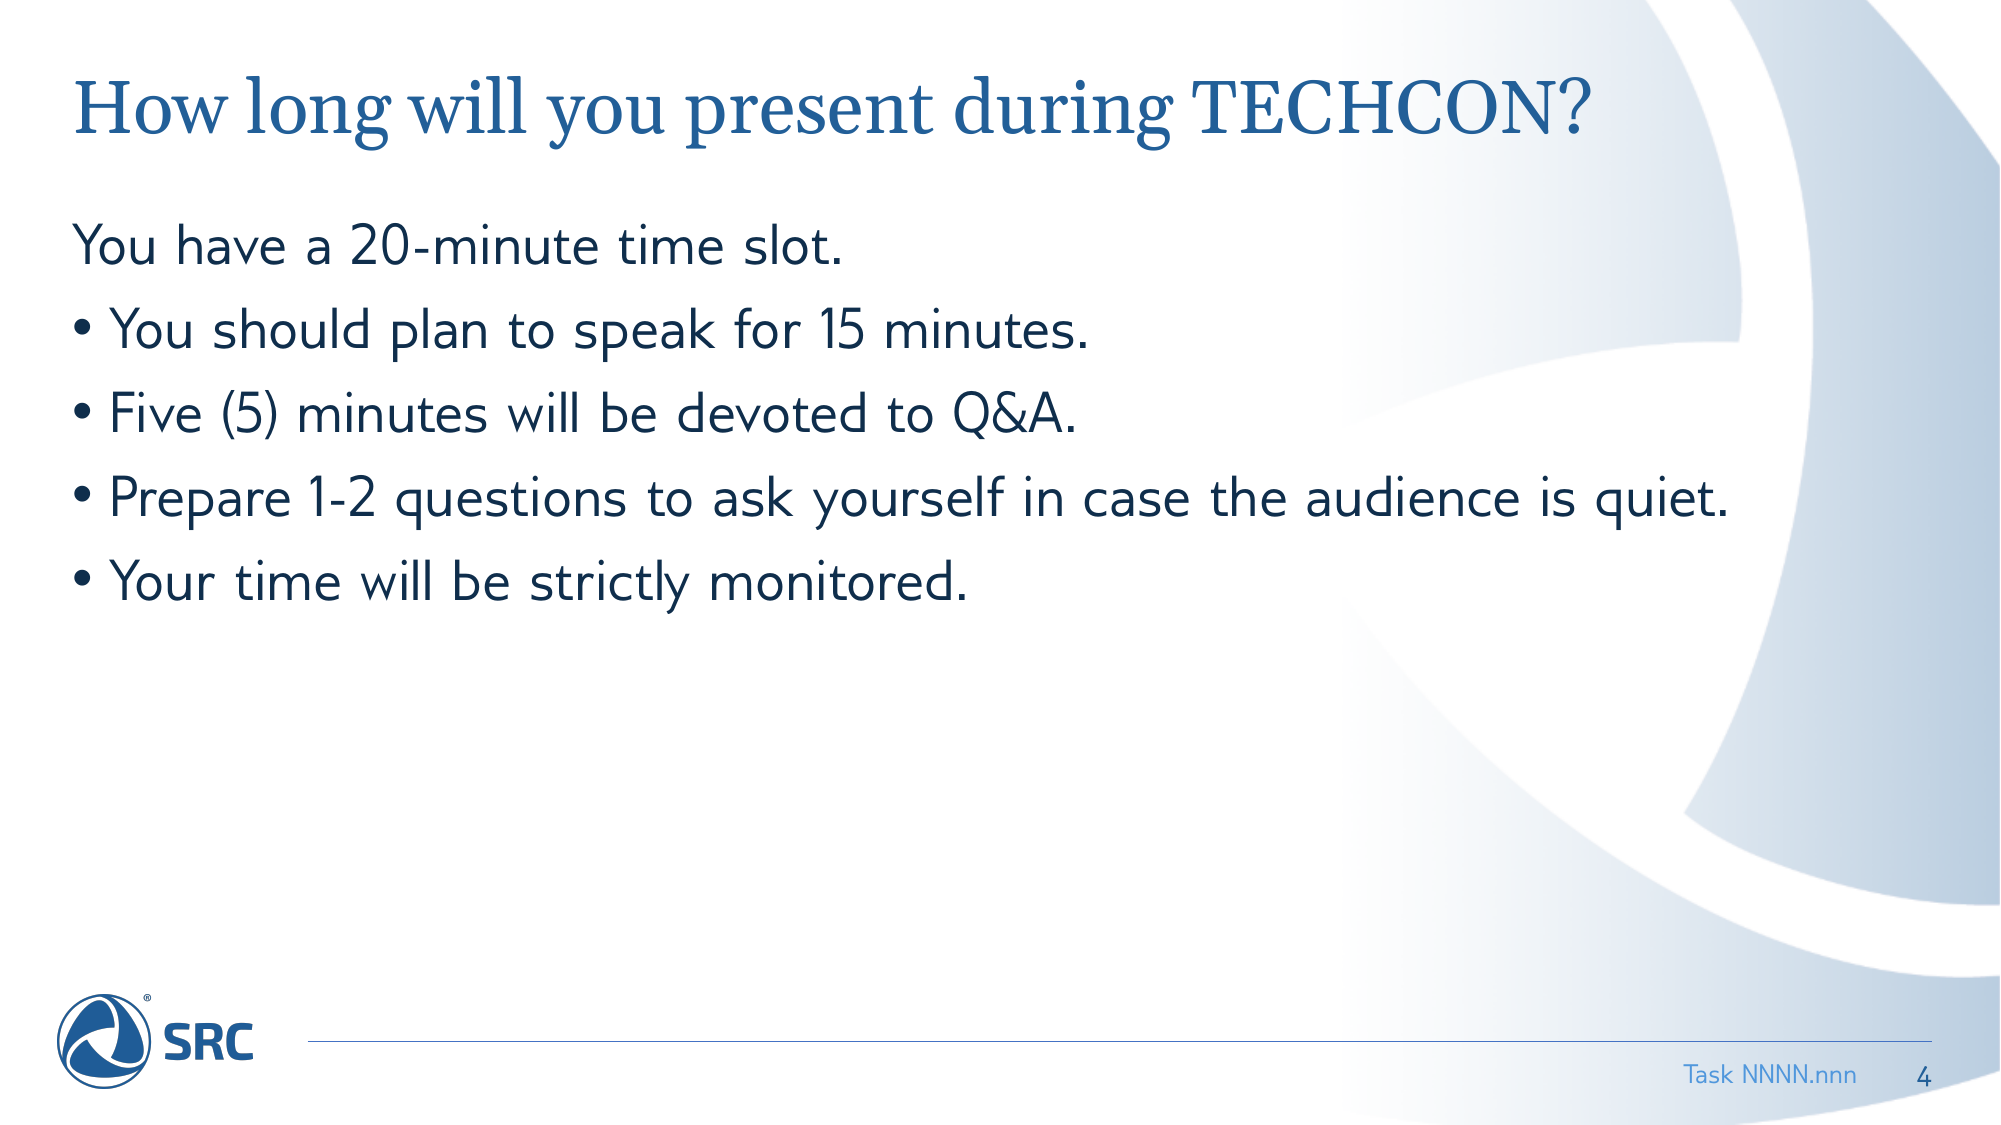

# How long will you present during TECHCON?
You have a 20-minute time slot.
You should plan to speak for 15 minutes.
Five (5) minutes will be devoted to Q&A.
Prepare 1-2 questions to ask yourself in case the audience is quiet.
Your time will be strictly monitored.
Task NNNN.nnn
4